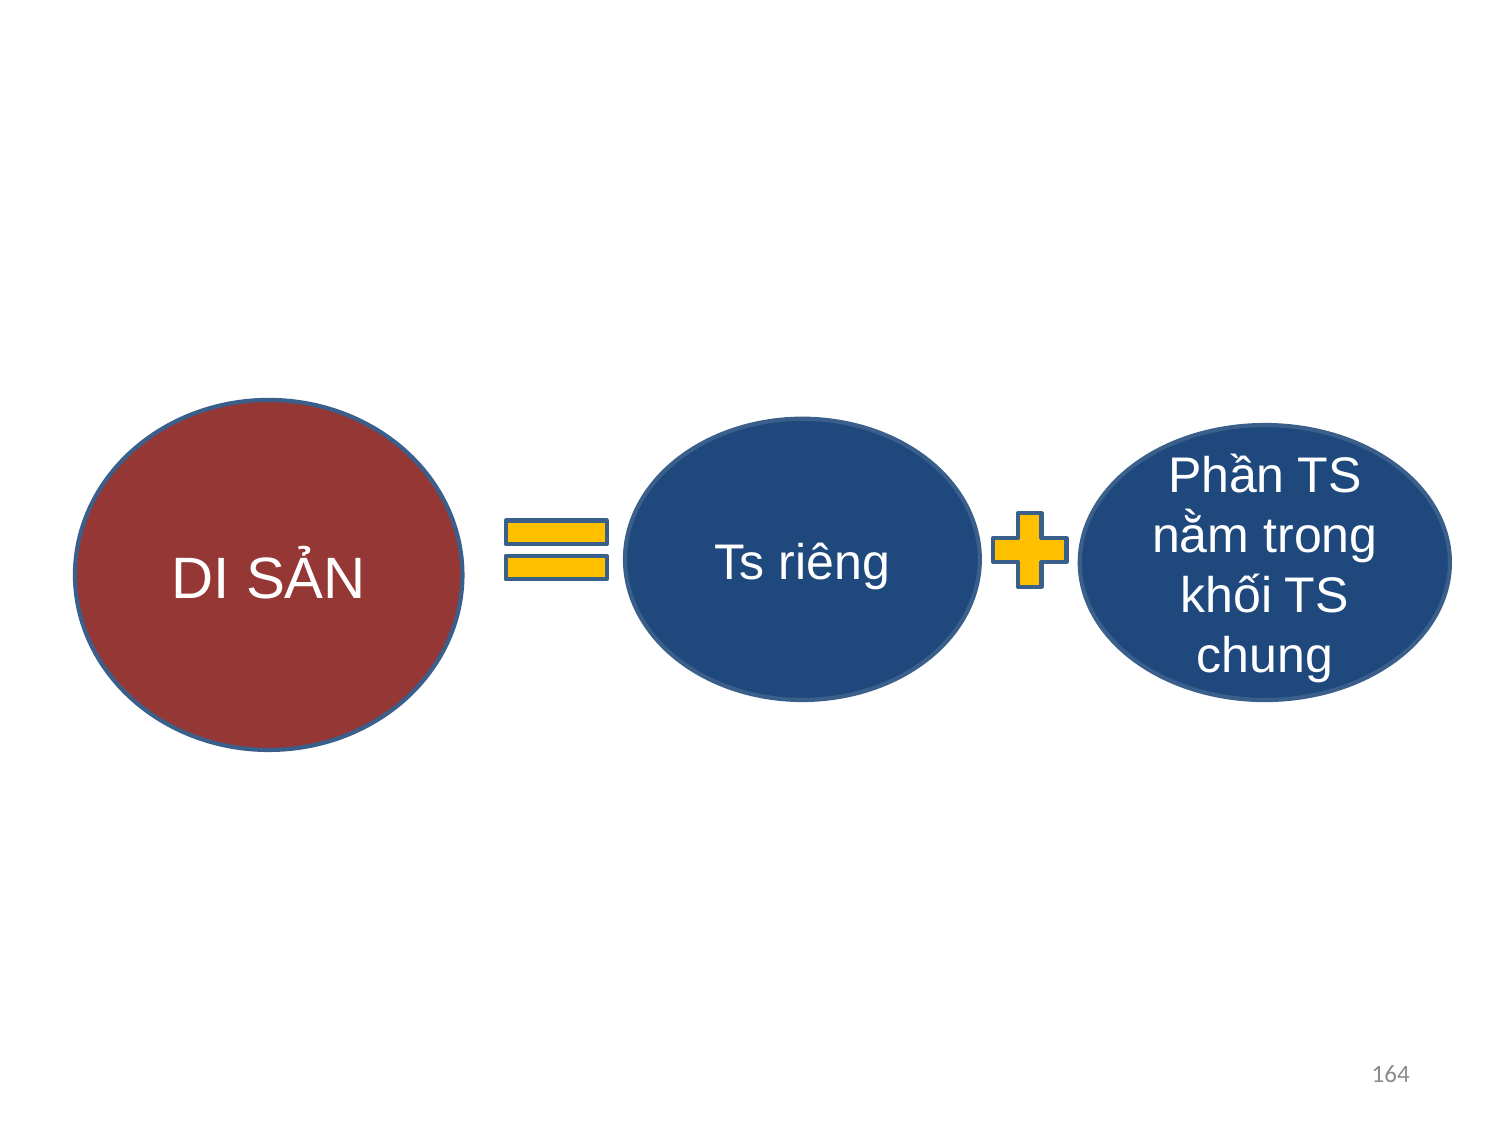

DI SẢN
Ts riêng
Phần TS nằm trong khối TS chung

164